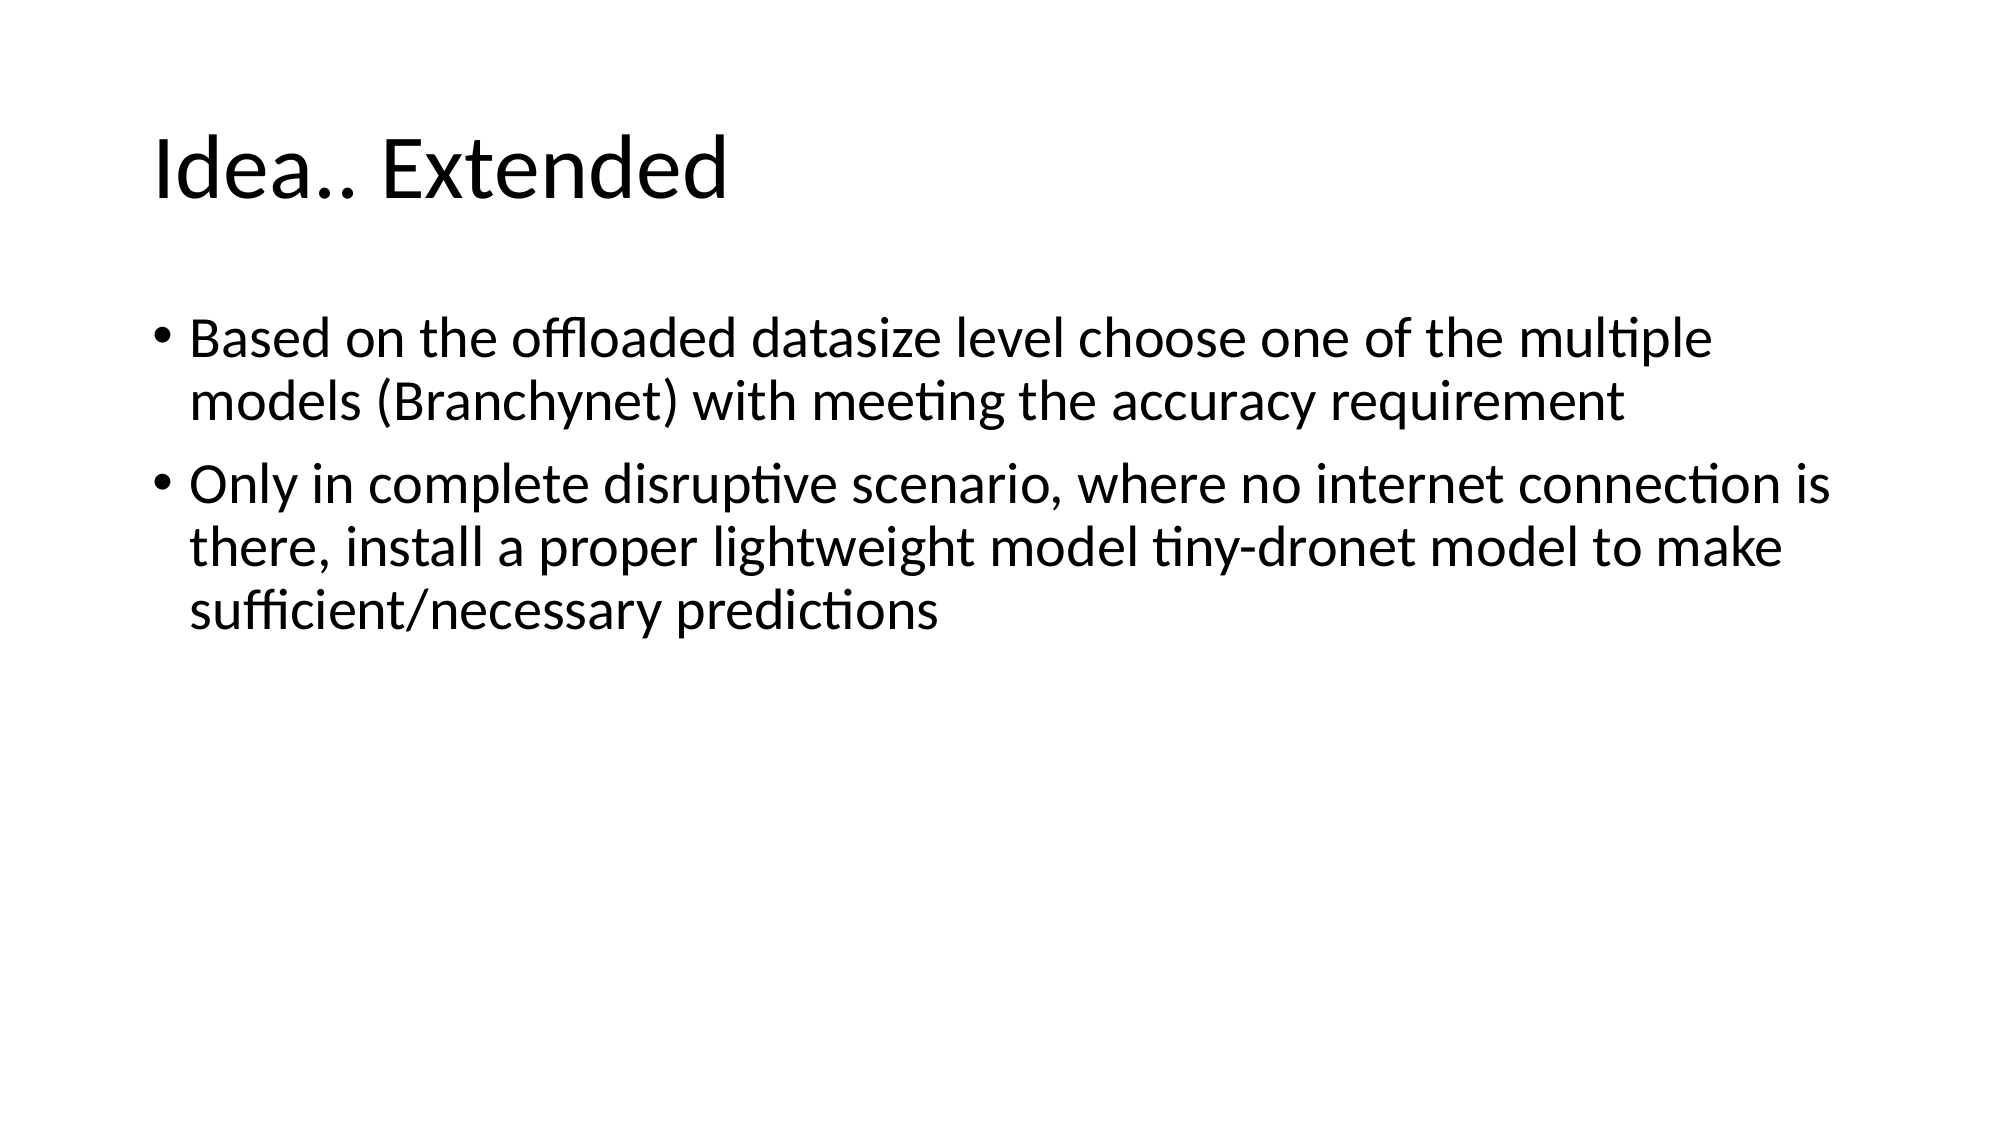

# Idea.. Extended
Based on the offloaded datasize level choose one of the multiple models (Branchynet) with meeting the accuracy requirement
Only in complete disruptive scenario, where no internet connection is there, install a proper lightweight model tiny-dronet model to make sufficient/necessary predictions